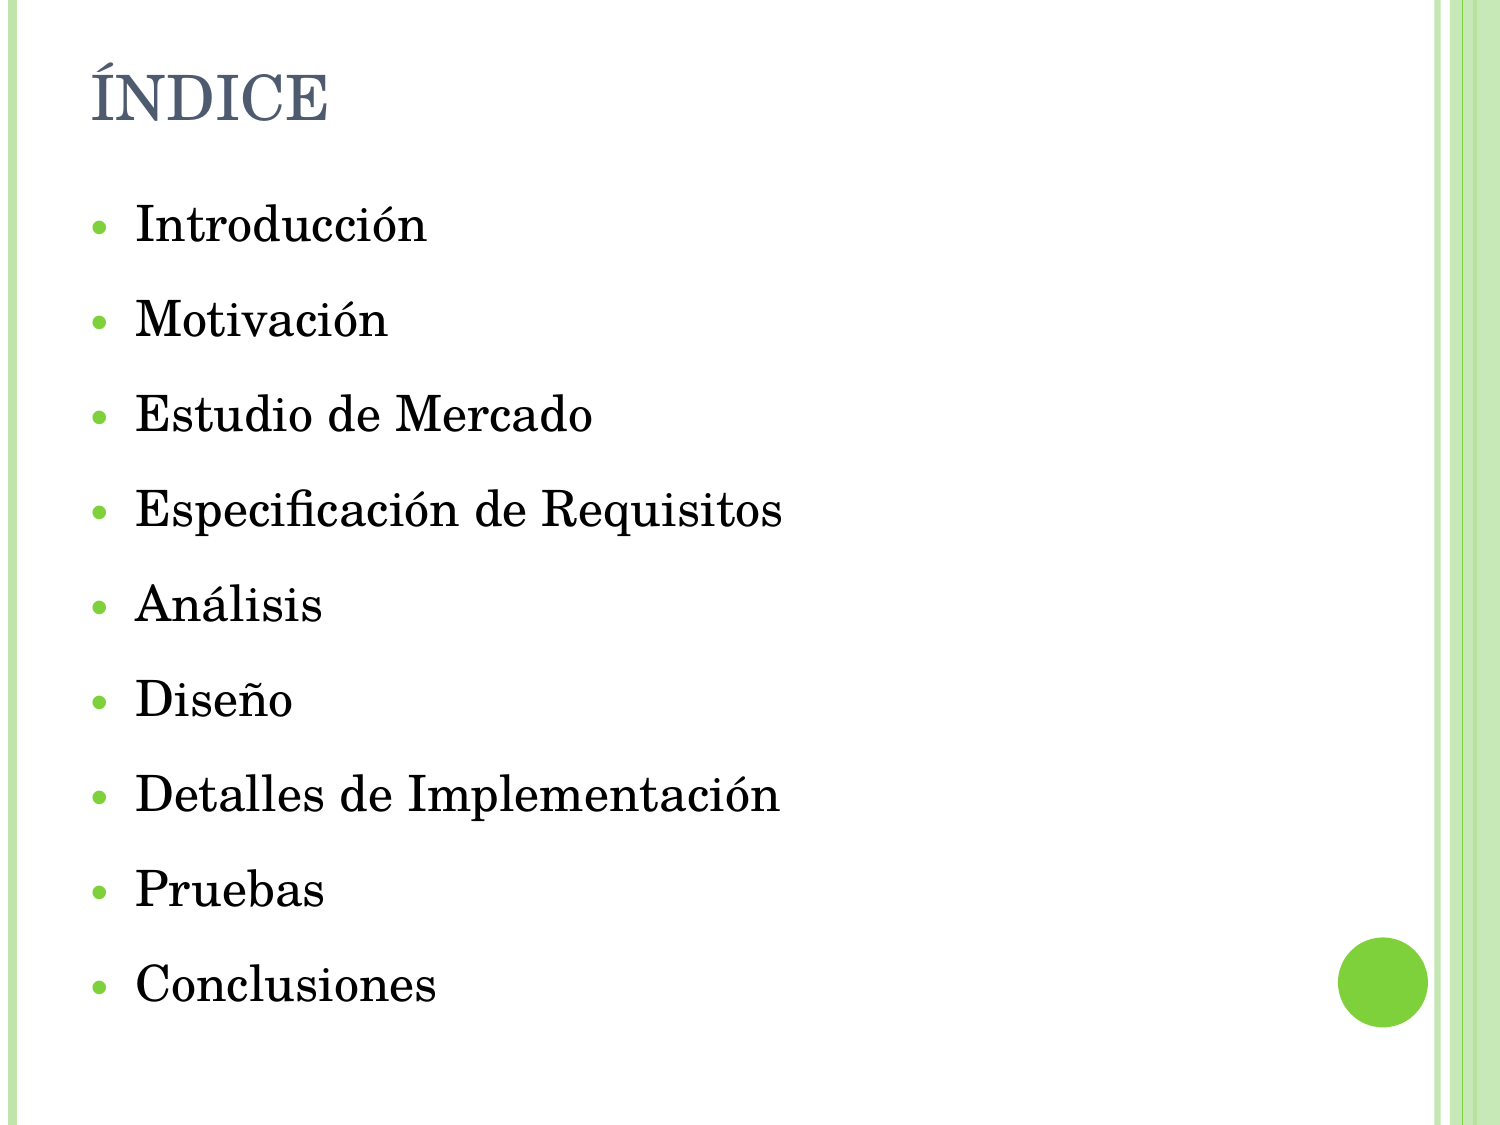

# Índice
Introducción
Motivación
Estudio de Mercado
Especificación de Requisitos
Análisis
Diseño
Detalles de Implementación
Pruebas
Conclusiones